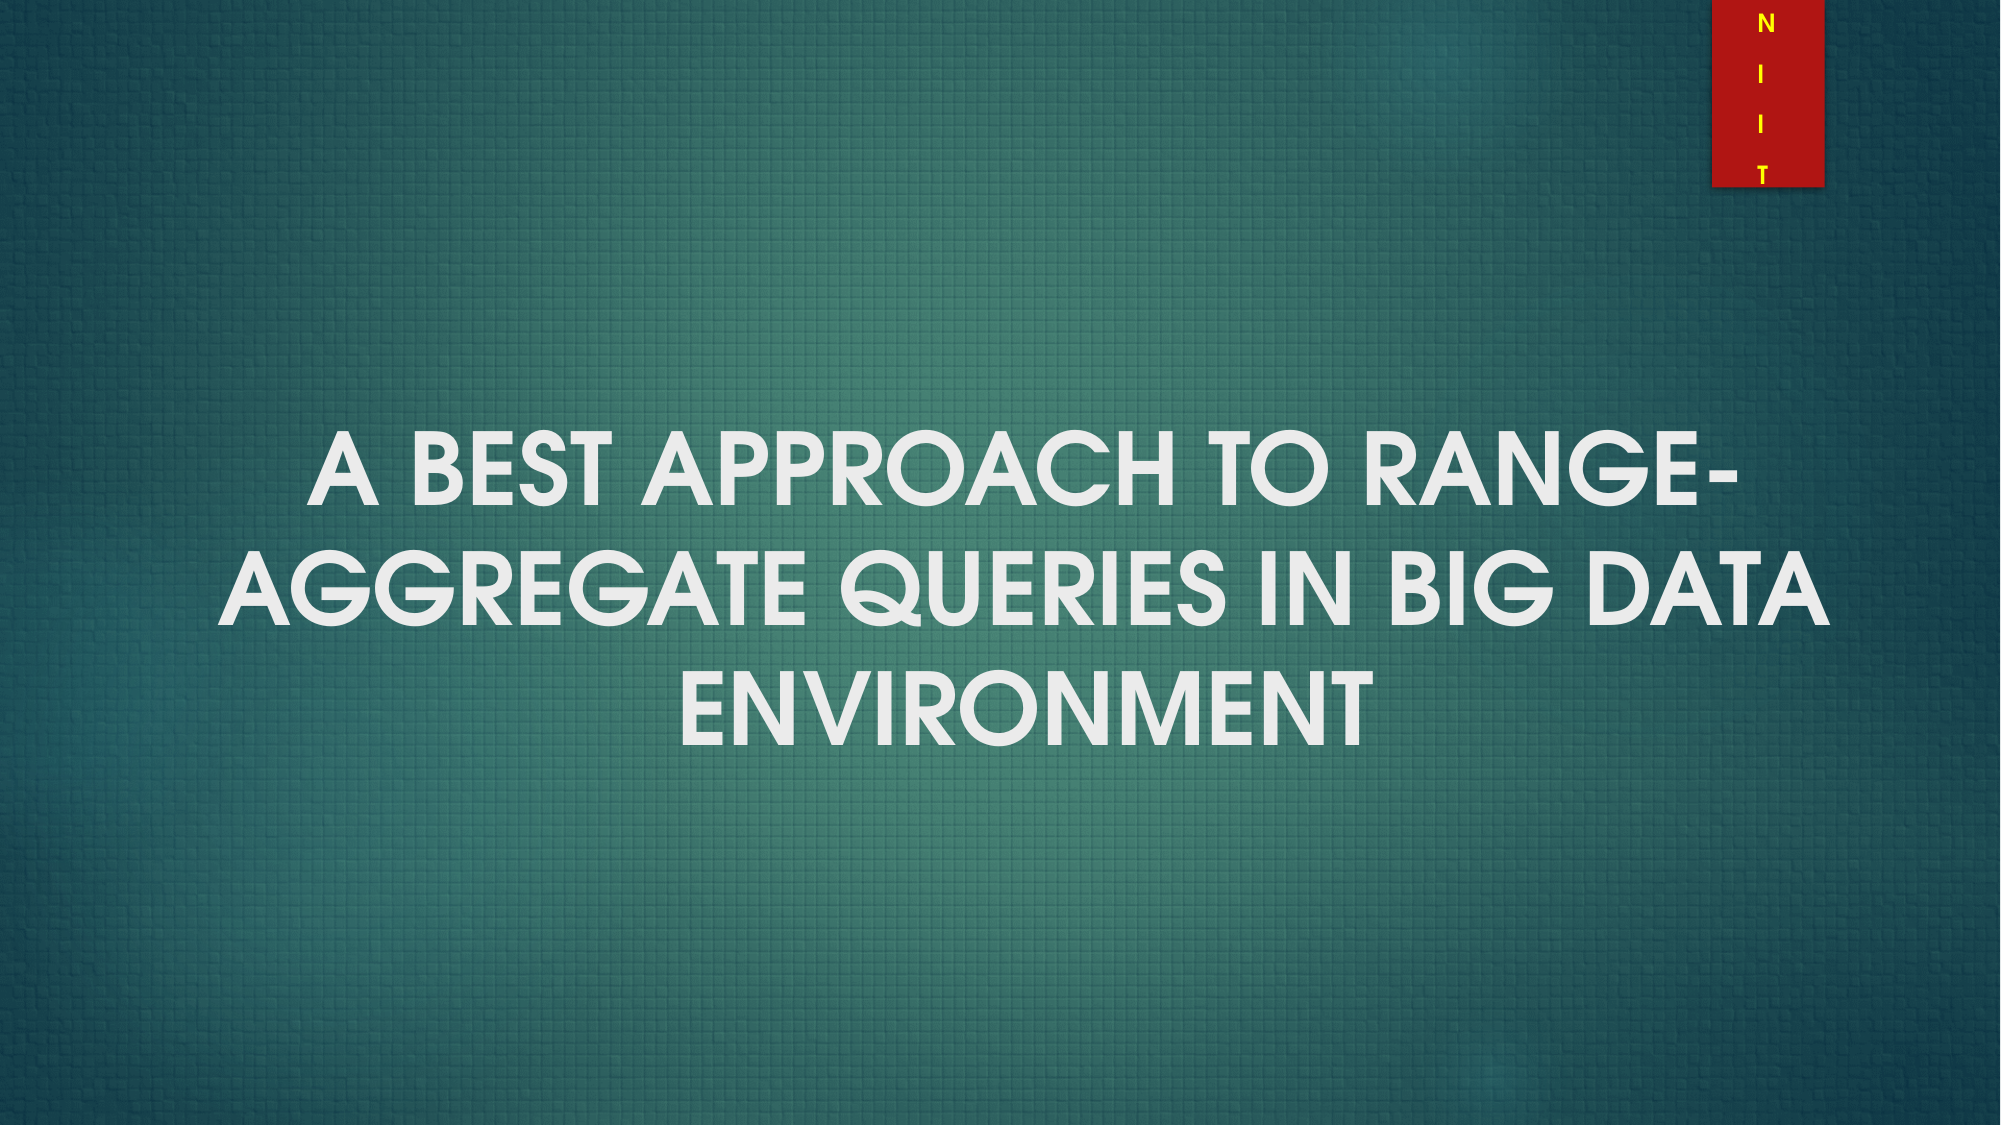

N
I
I
T
# A BEST APPROACH TO RANGE-AGGREGATE QUERIES IN BIG DATA ENVIRONMENT